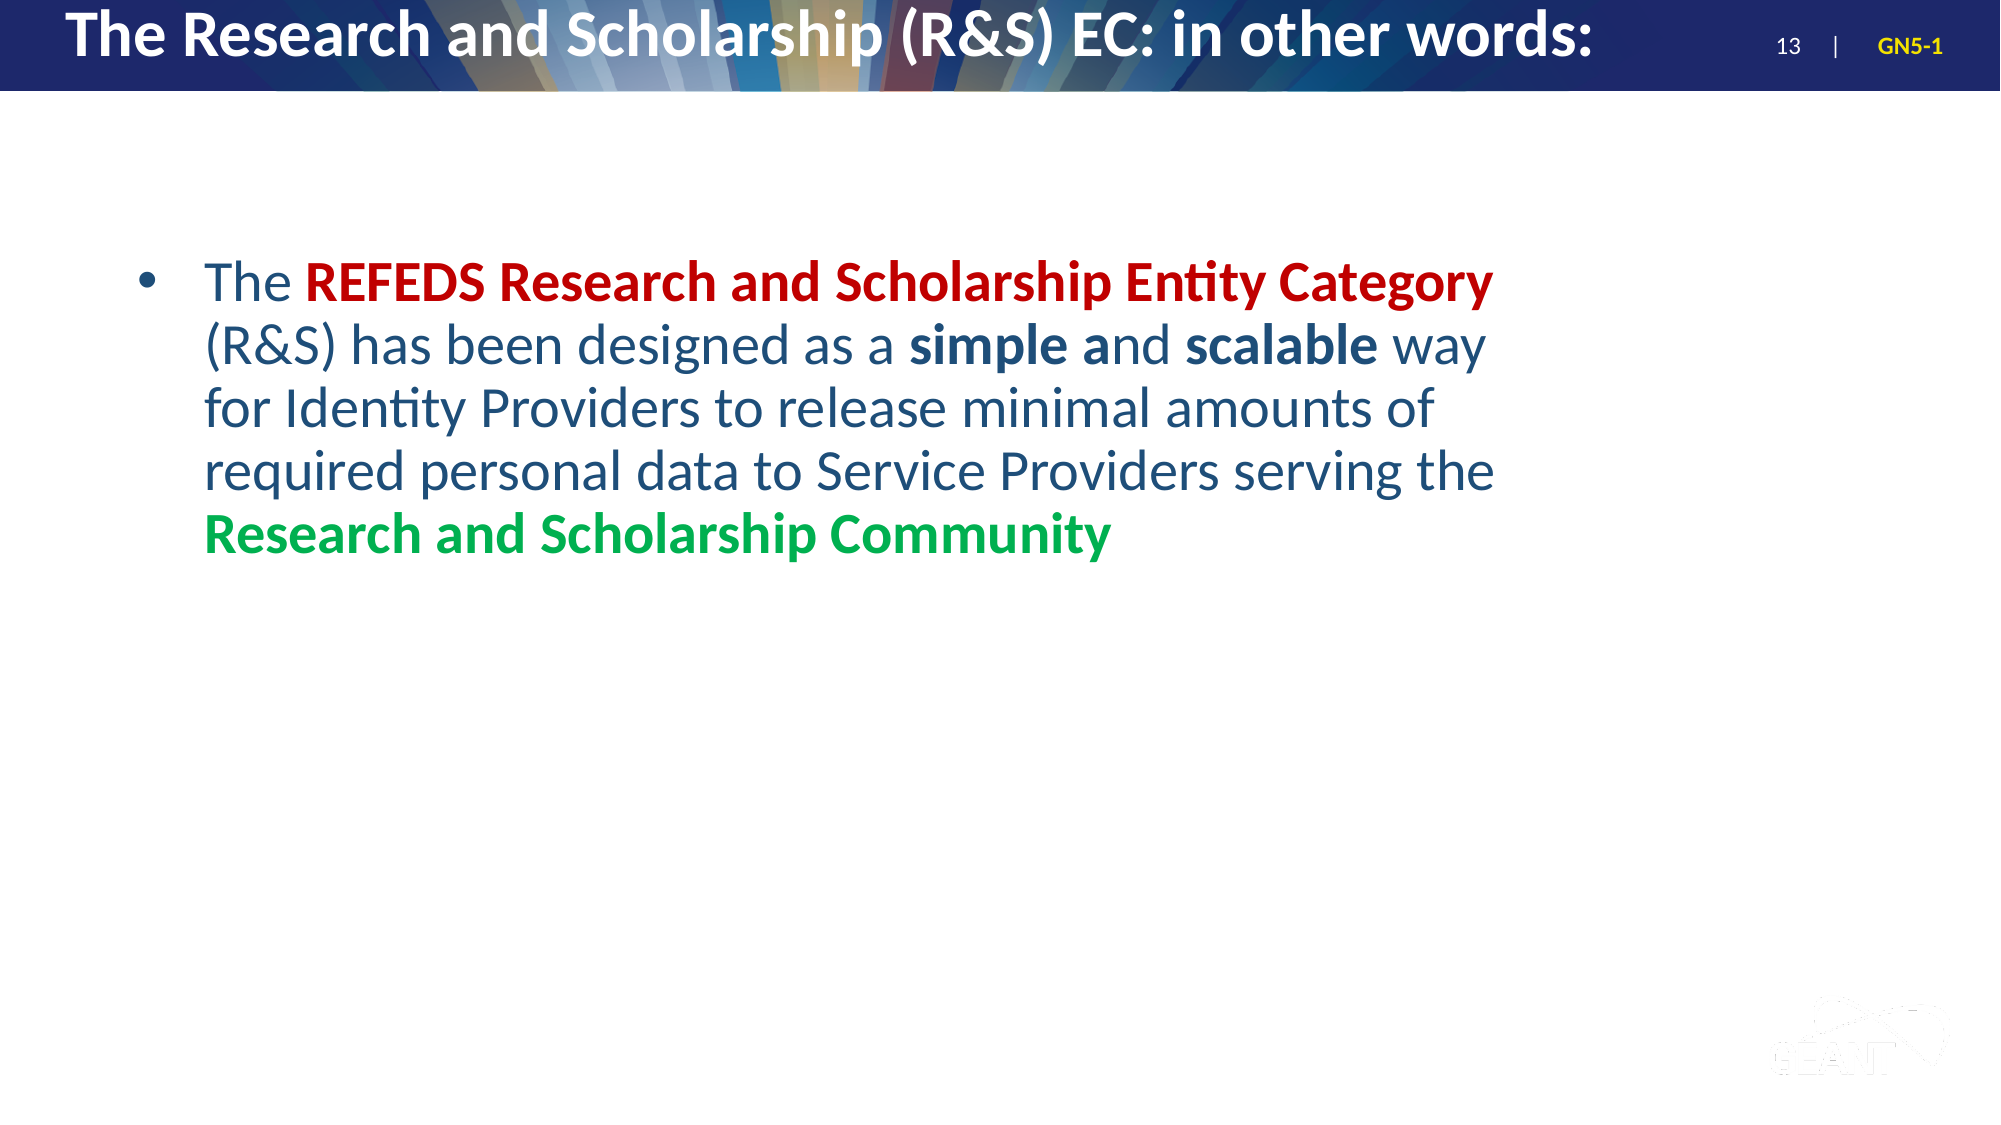

# The Research and Scholarship (R&S) EC: in other words:
The REFEDS Research and Scholarship Entity Category (R&S) has been designed as a simple and scalable way for Identity Providers to release minimal amounts of required personal data to Service Providers serving the Research and Scholarship Community